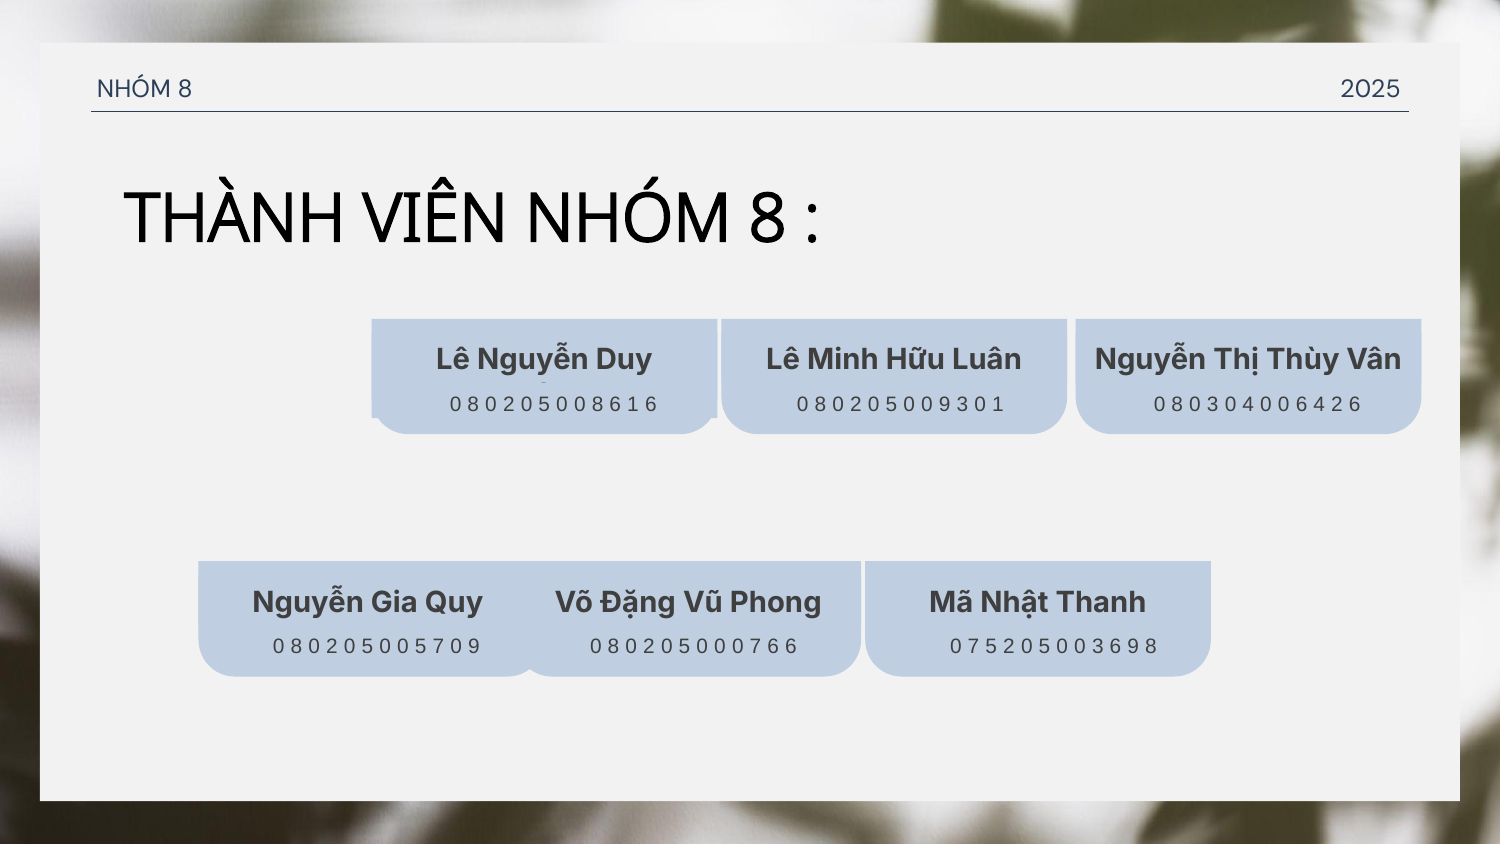

NHÓM 8
2025
THÀNH VIÊN NHÓM 8 :

Nguyễn Thị Thùy Vân
080304006426

Lê Nguyễn Duy Cường
080205008616

Lê Minh Hữu Luân
 080205009301

Nguyễn Gia Quy
080205005709

Võ Đặng Vũ Phong
080205000766

Mã Nhật Thanh
 075205003698